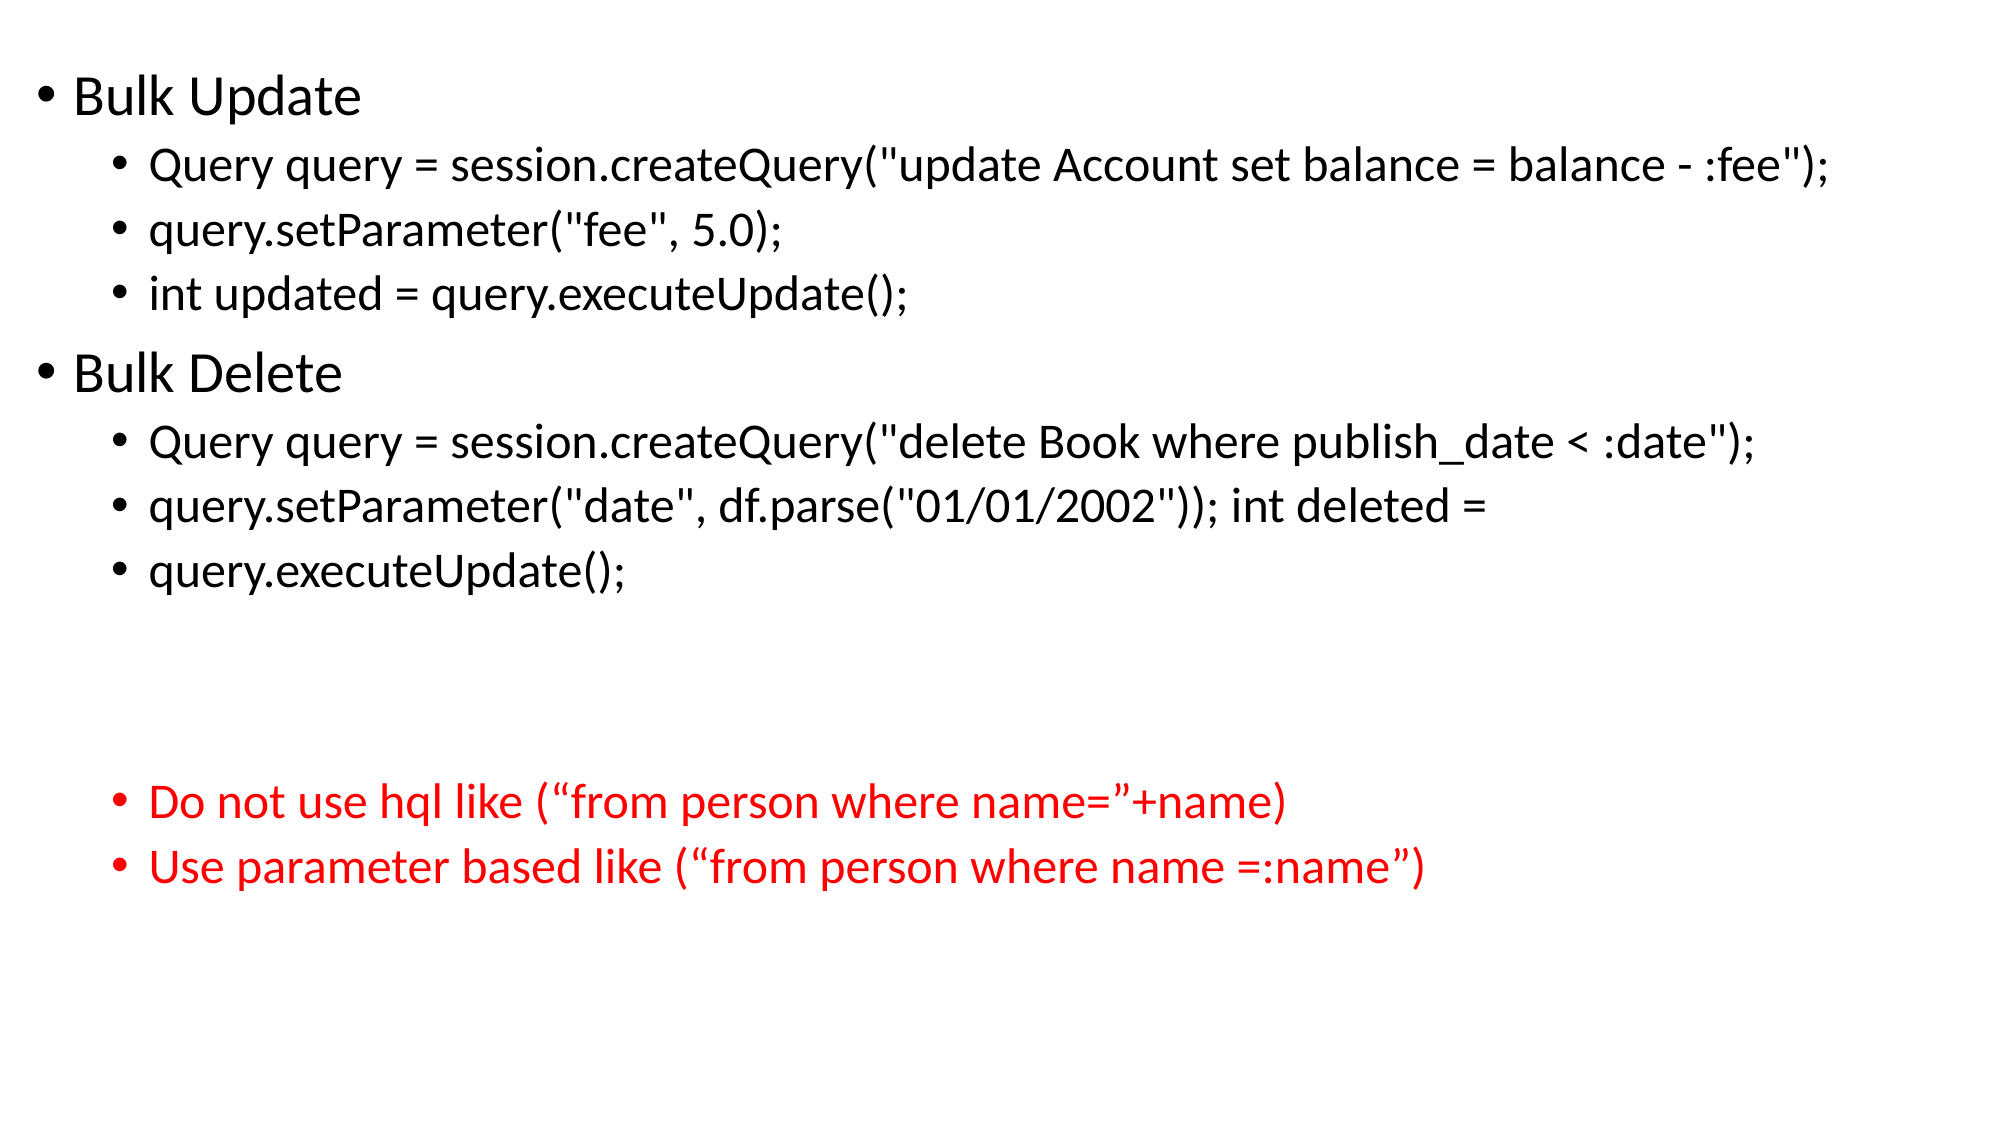

Bulk Update
Query query = session.createQuery("update Account set balance = balance - :fee");
query.setParameter("fee", 5.0);
int updated = query.executeUpdate();
Bulk Delete
Query query = session.createQuery("delete Book where publish_date < :date");
query.setParameter("date", df.parse("01/01/2002")); int deleted =
query.executeUpdate();

Do not use hql like (“from person where name=”+name)
Use parameter based like (“from person where name =:name”)